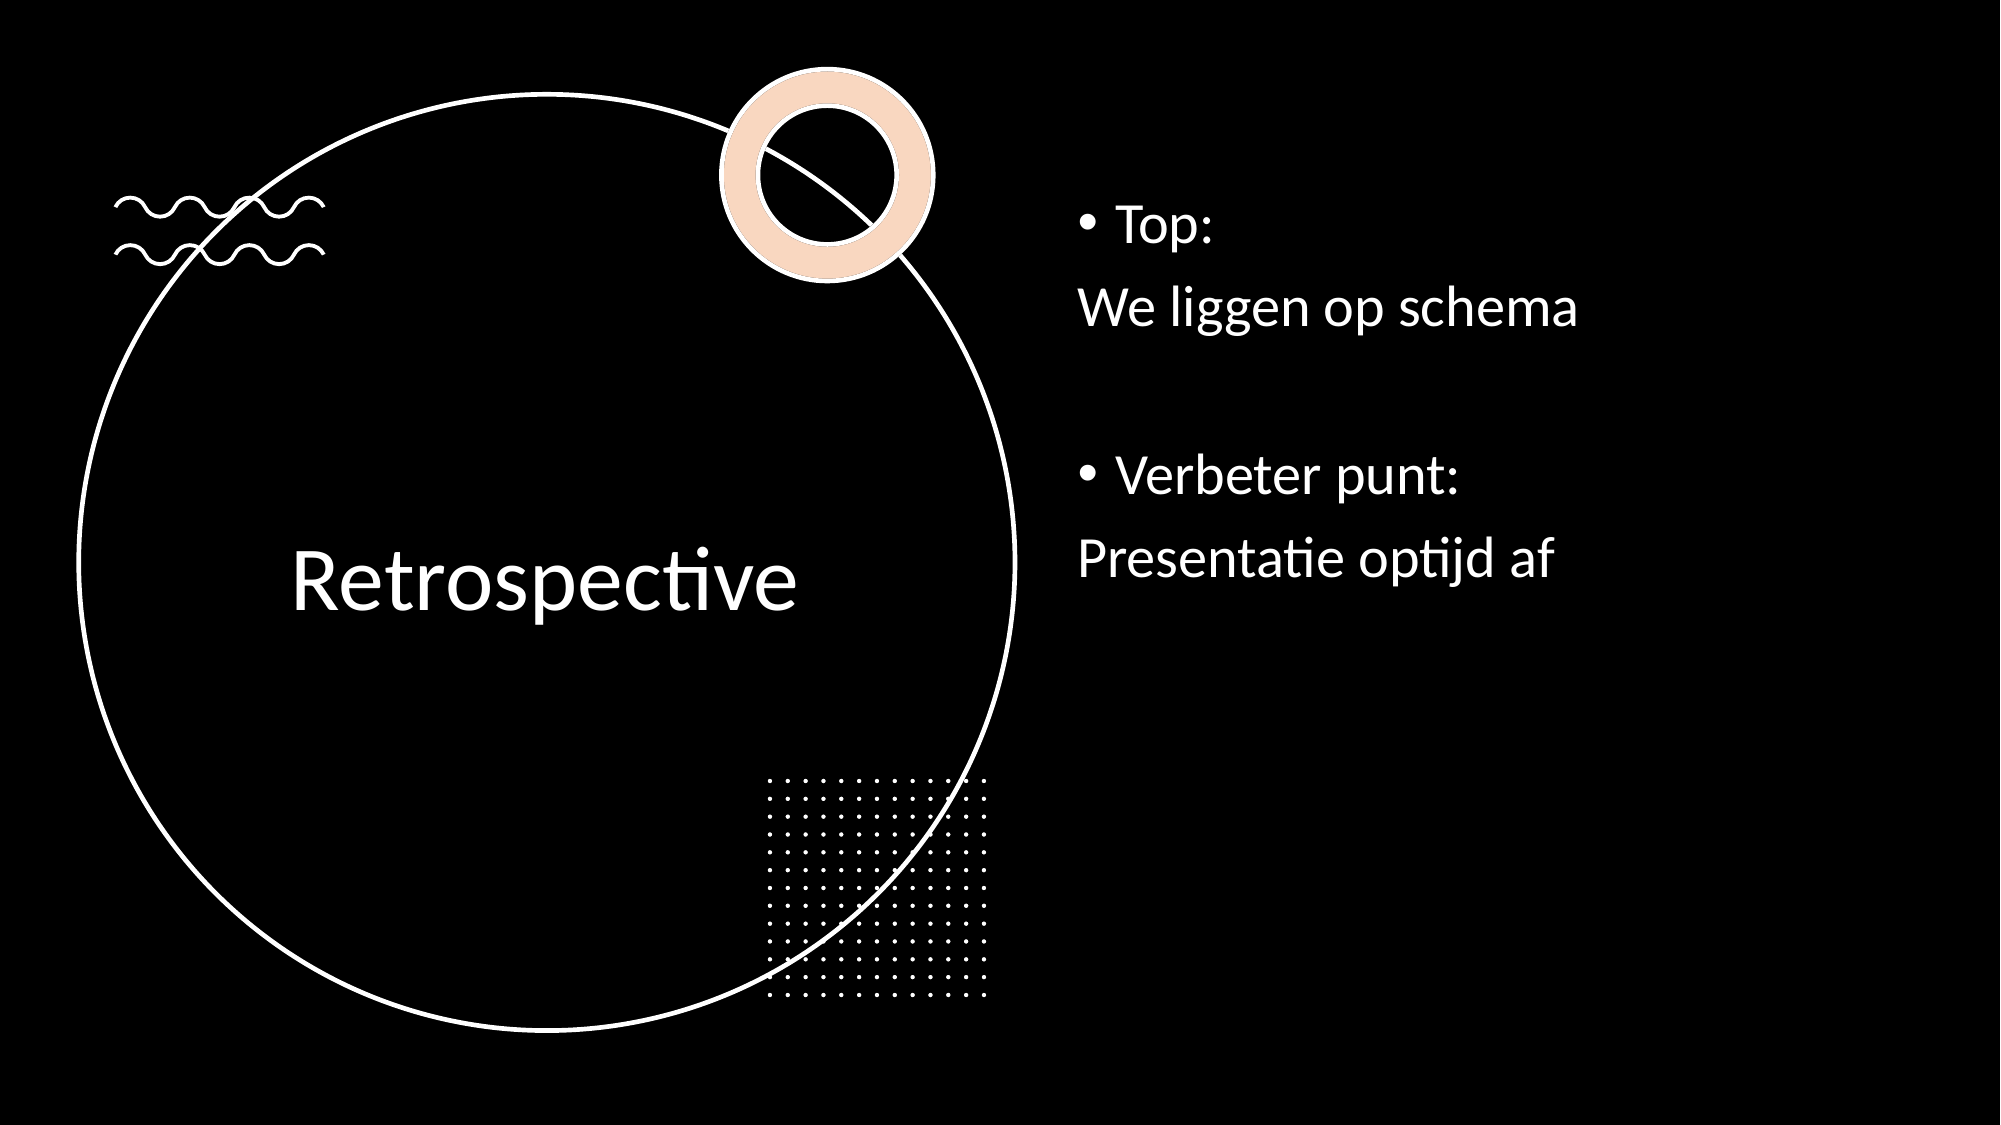

Top:
We liggen op schema

Verbeter punt:
Presentatie optijd af

# Retrospective